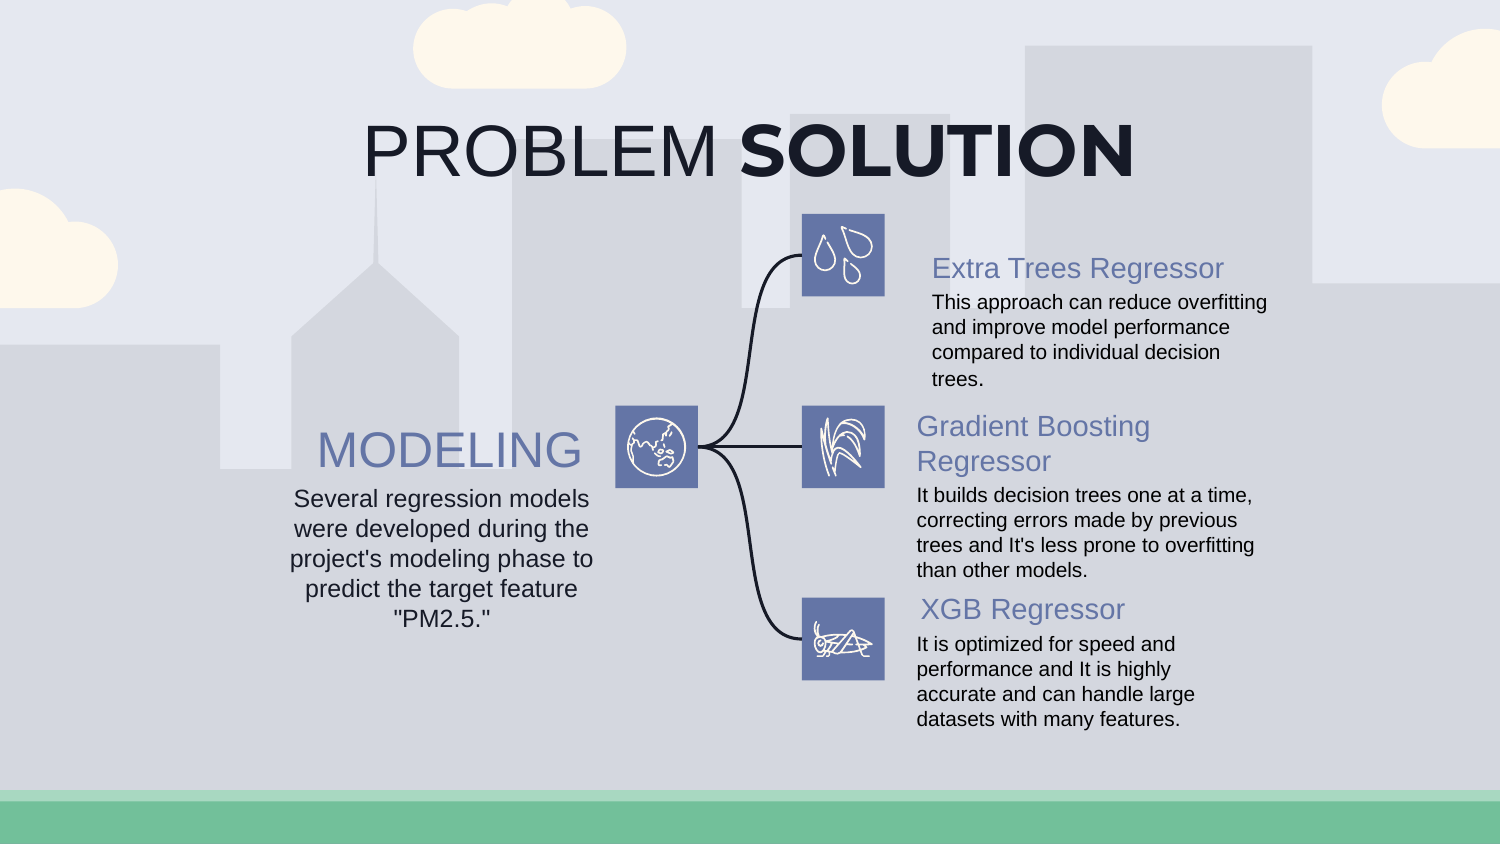

# PROBLEM SOLUTION
Extra Trees Regressor

This approach can reduce overfitting and improve model performance compared to individual decision trees.

MODELING
Gradient Boosting Regressor

It builds decision trees one at a time, correcting errors made by previous trees and It's less prone to overfitting than other models.

Several regression models were developed during the project's modeling phase to predict the target feature "PM2.5."
XGB Regressor

It is optimized for speed and performance and It is highly accurate and can handle large datasets with many features.